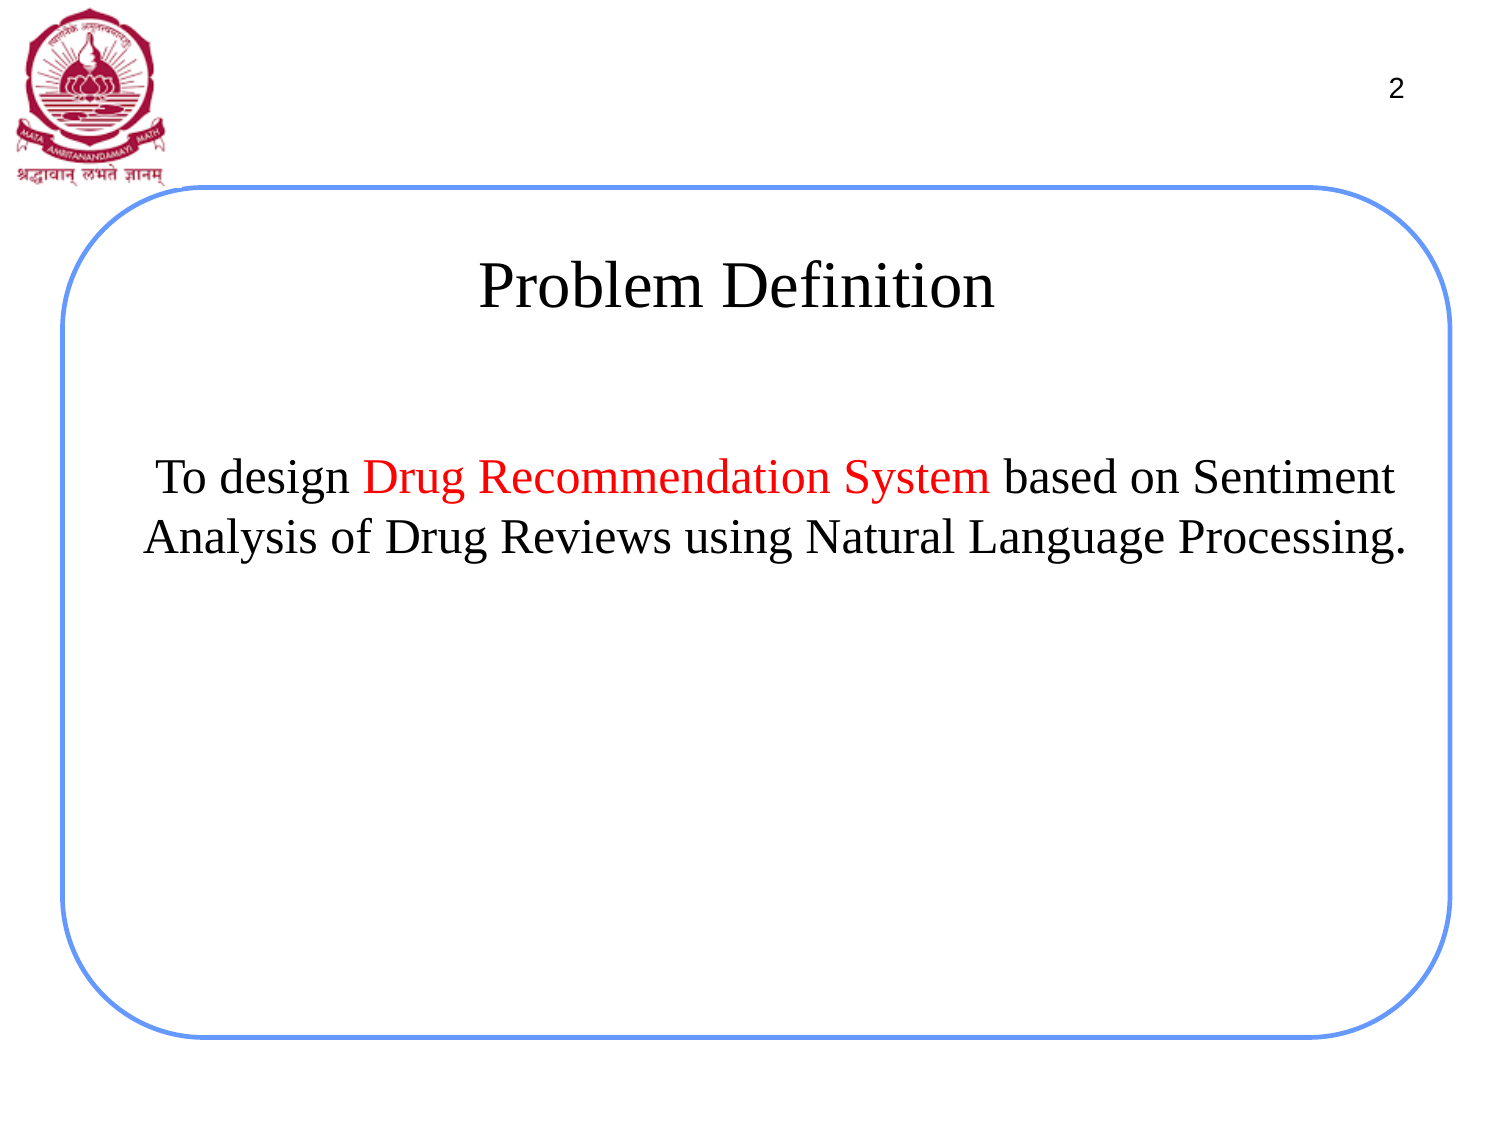

2
# Problem Definition
To design Drug Recommendation System based on Sentiment Analysis of Drug Reviews using Natural Language Processing.